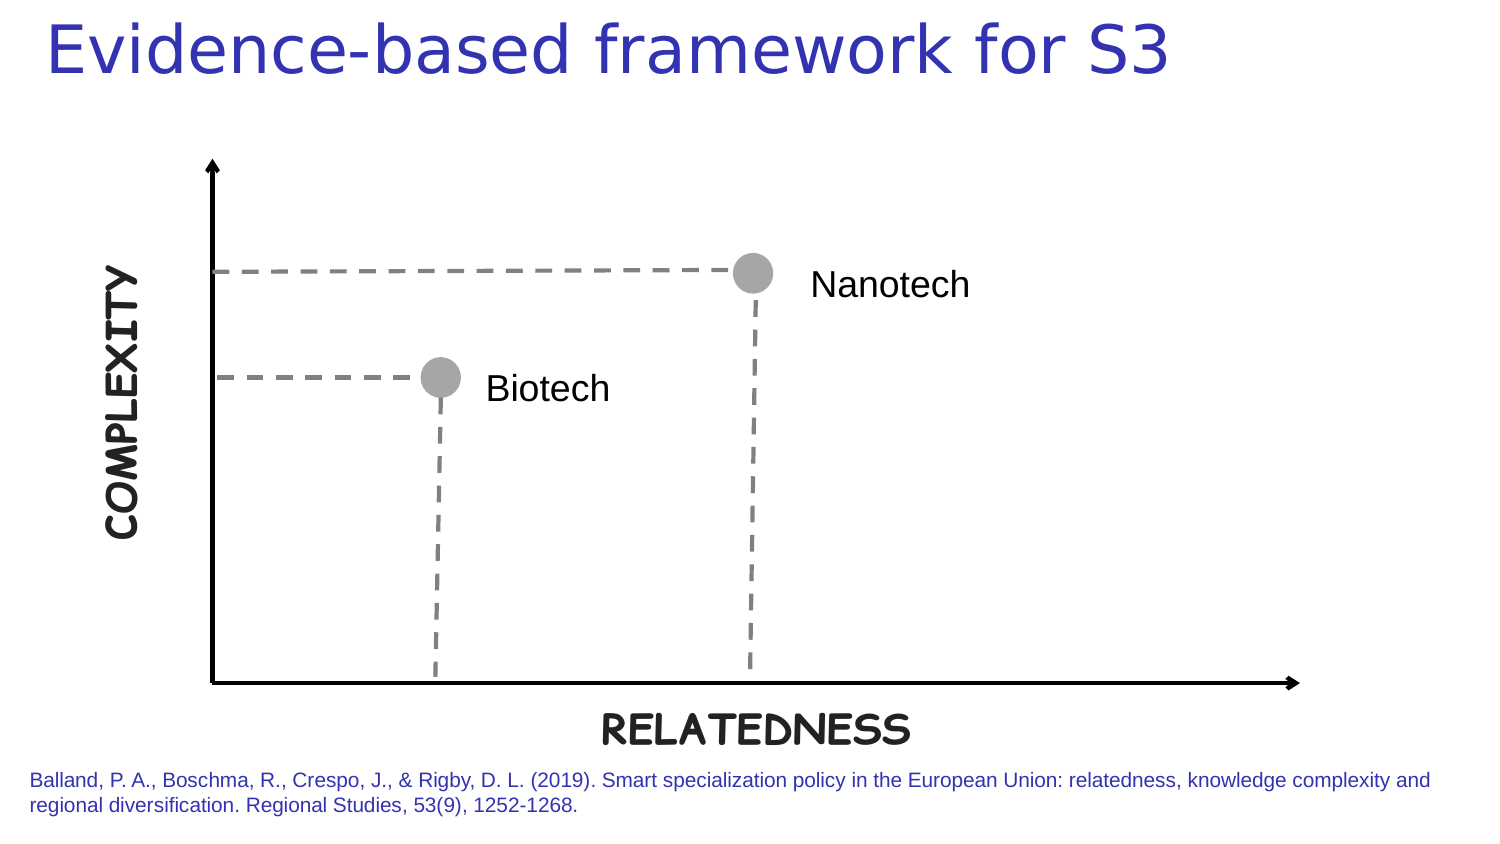

# Evidence-based framework for S3
Complexity

Nanotech

Biotech
Relatedness
Balland, P. A., Boschma, R., Crespo, J., & Rigby, D. L. (2019). Smart specialization policy in the European Union: relatedness, knowledge complexity and regional diversification. Regional Studies, 53(9), 1252-1268.